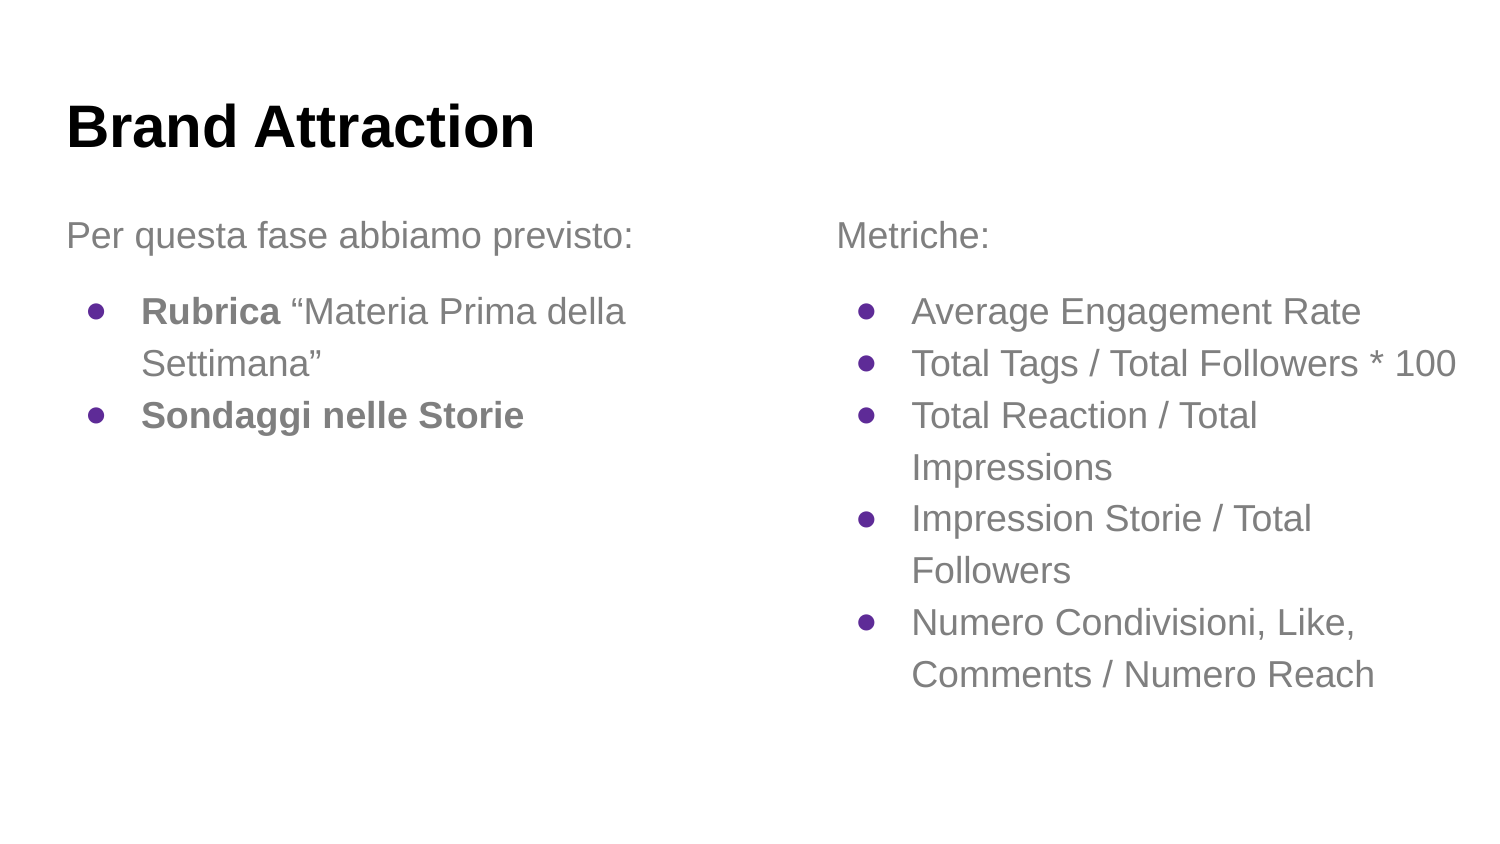

# Brand Attraction
Per questa fase abbiamo previsto:
Rubrica “Materia Prima della Settimana”
Sondaggi nelle Storie
Metriche:
Average Engagement Rate
Total Tags / Total Followers * 100
Total Reaction / Total Impressions
Impression Storie / Total Followers
Numero Condivisioni, Like, Comments / Numero Reach